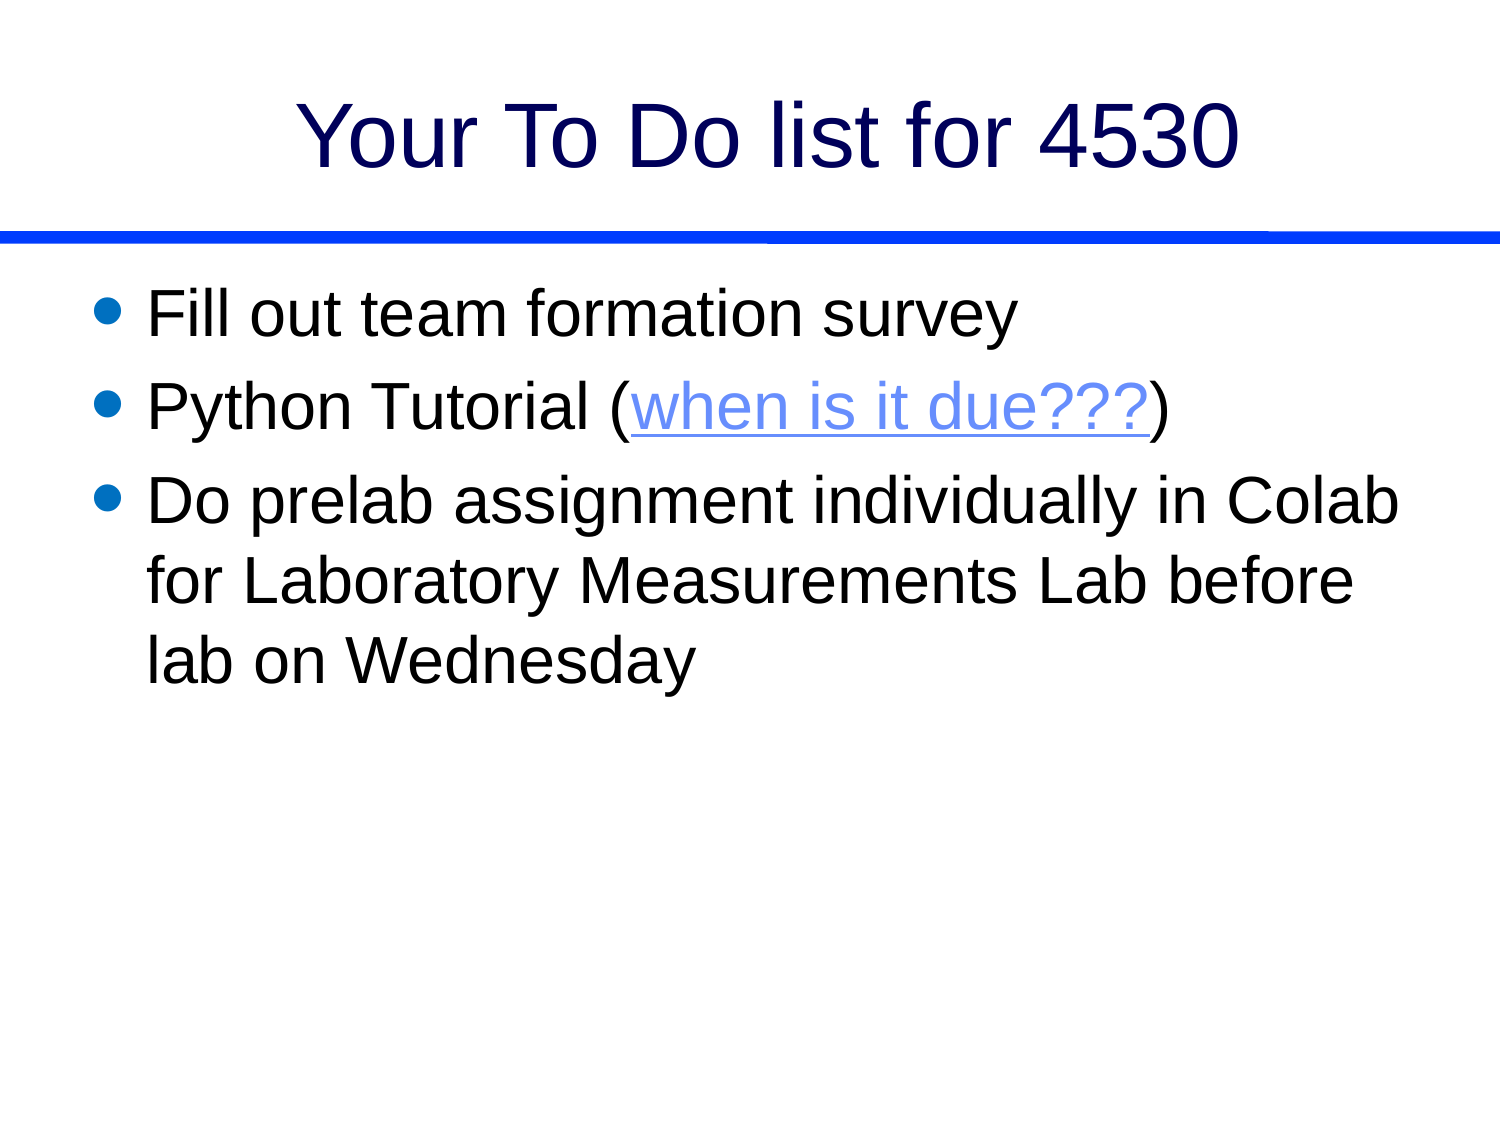

# Your To Do list for 4530
Fill out team formation survey
Python Tutorial (when is it due???)
Do prelab assignment individually in Colab for Laboratory Measurements Lab before lab on Wednesday